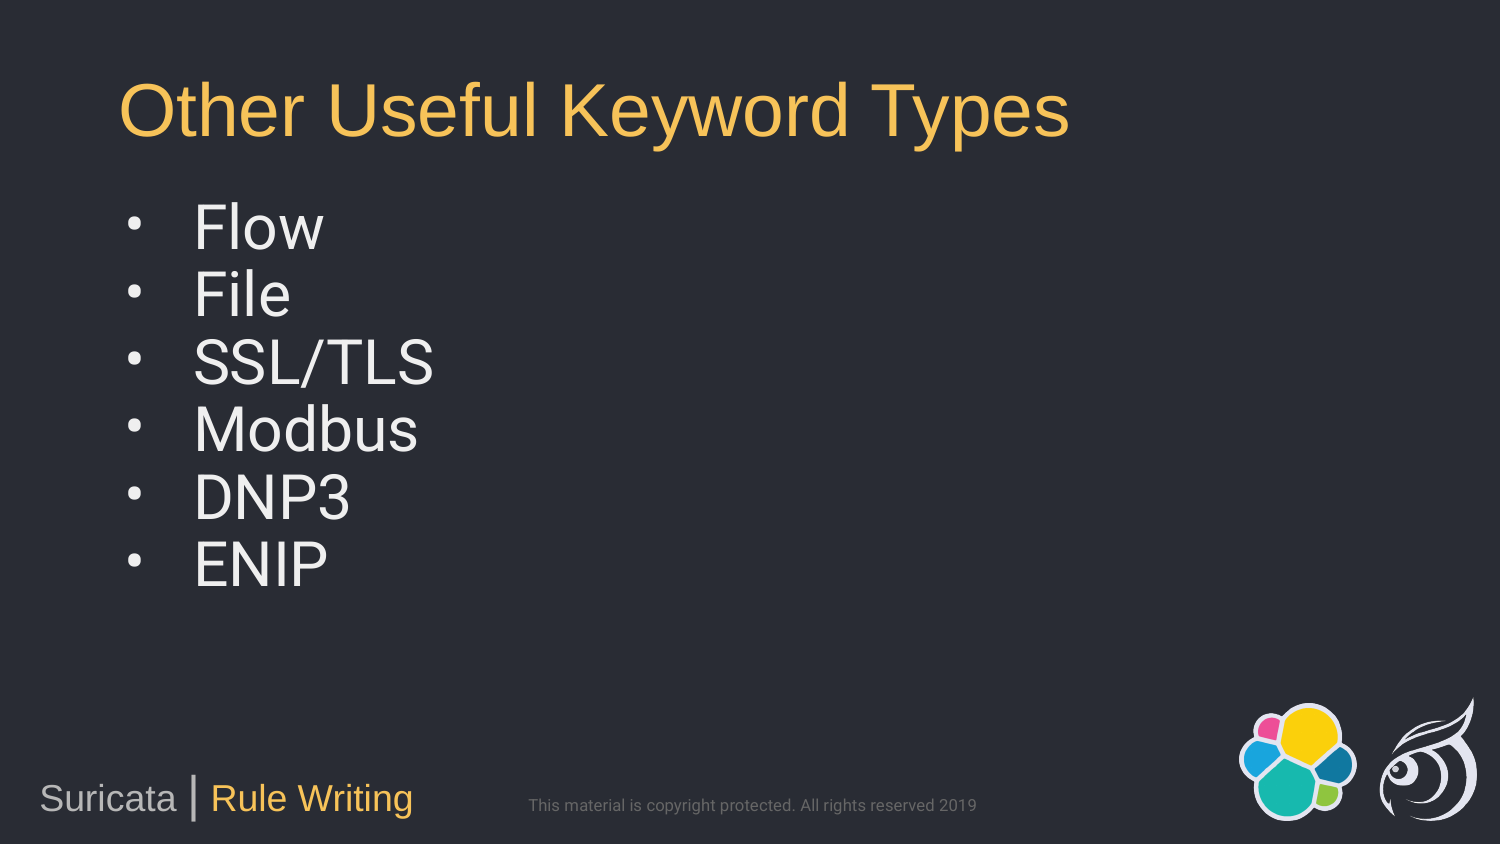

# Other Useful Keyword Types
Flow
File
SSL/TLS
Modbus
DNP3
ENIP